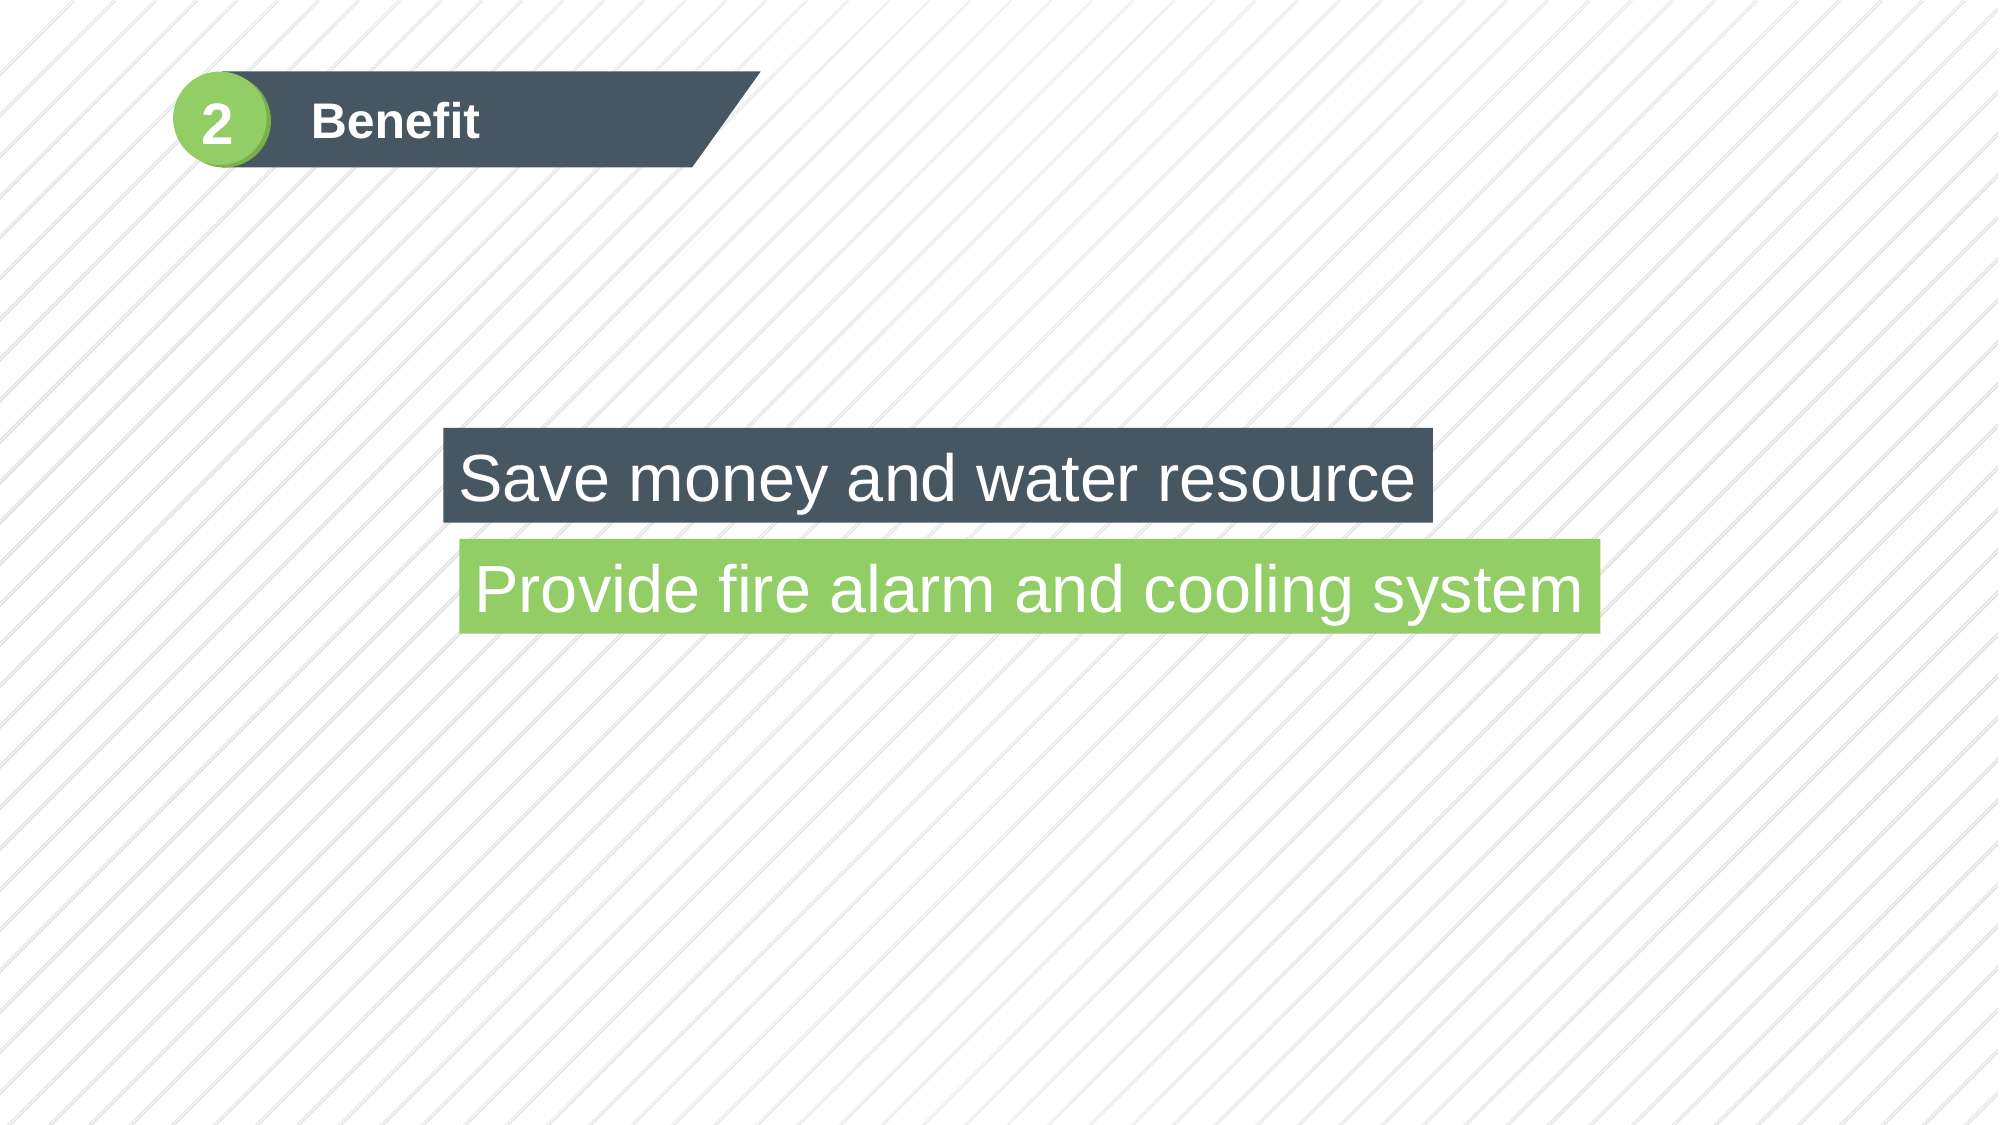

2
Benefit
Save money and water resource
Provide fire alarm and cooling system